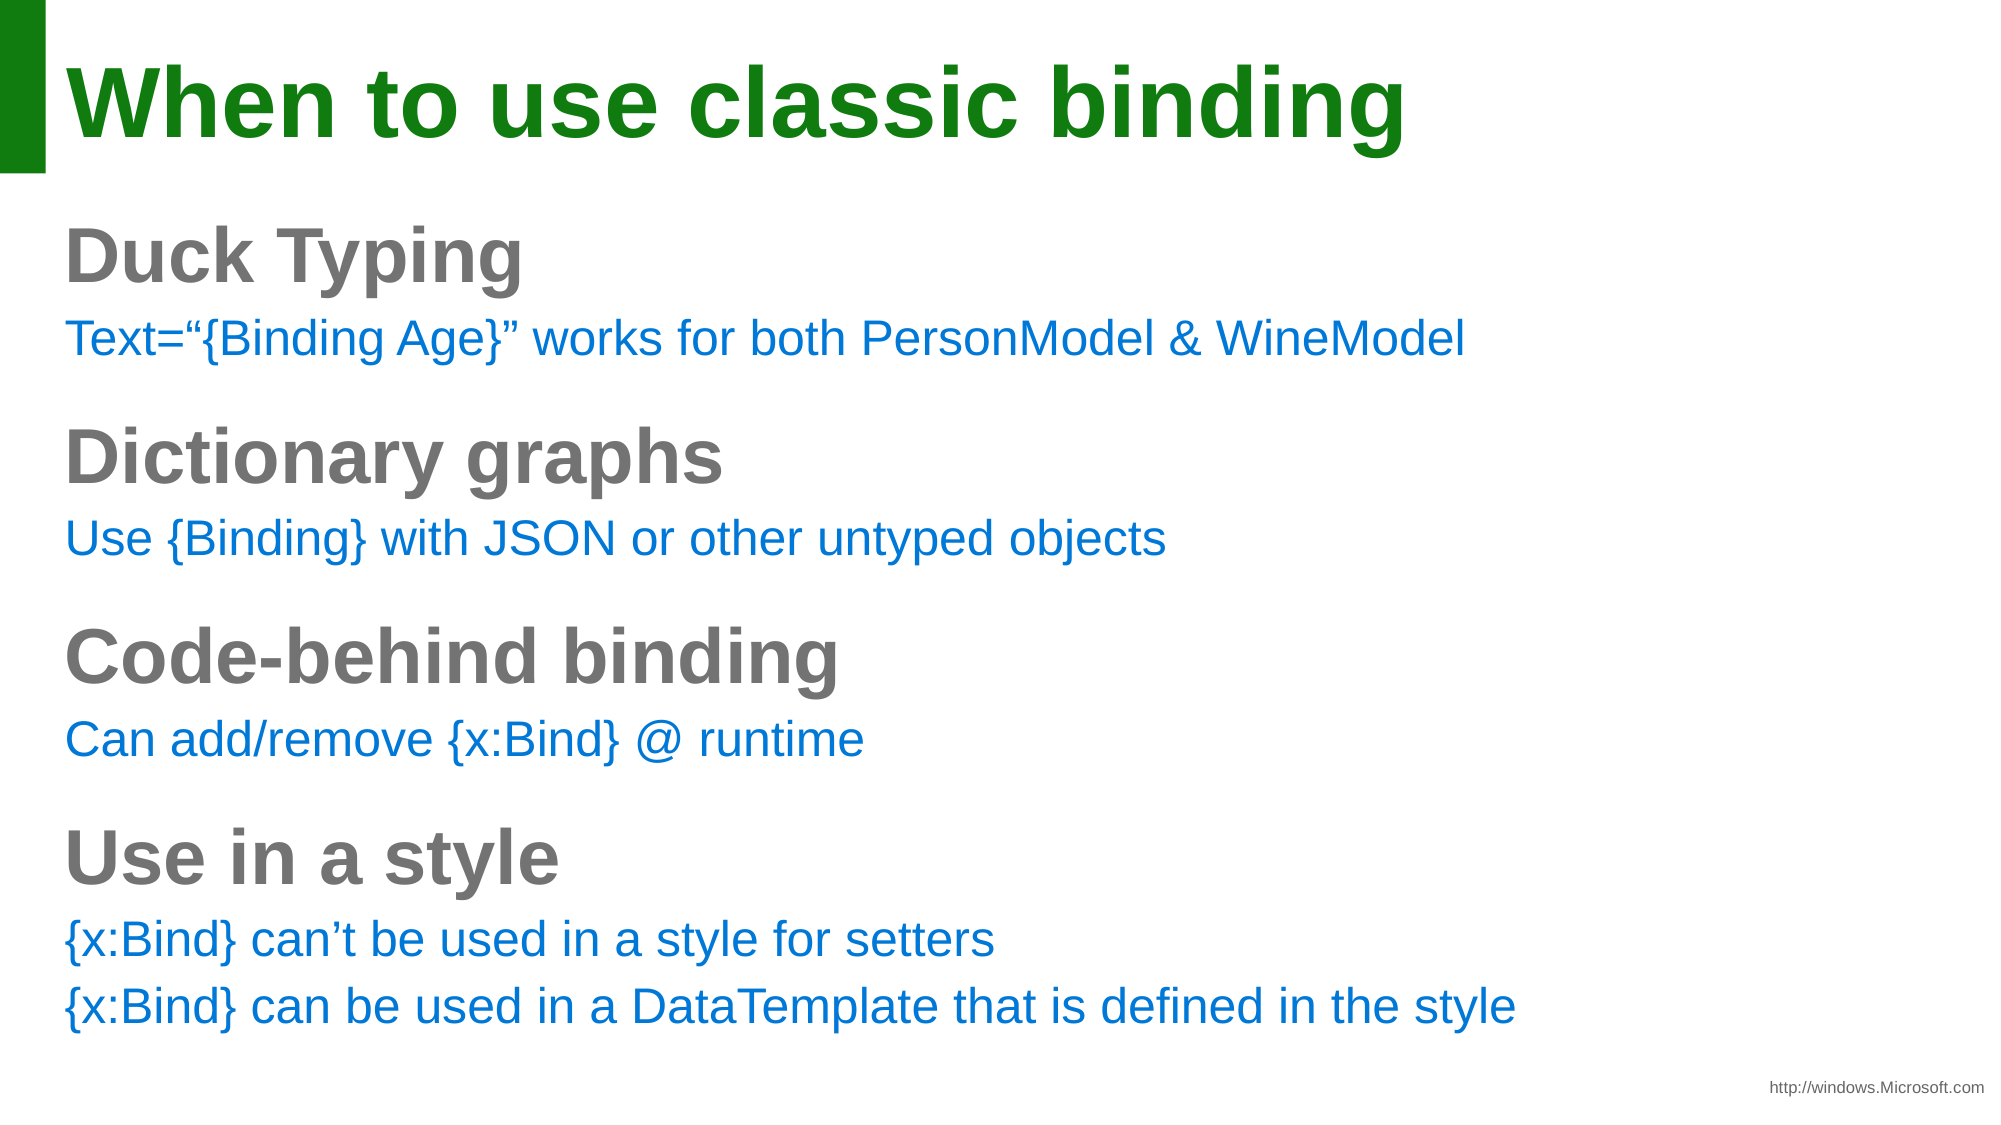

# When to use classic binding
Duck Typing
Text=“{Binding Age}” works for both PersonModel & WineModel
Dictionary graphs
Use {Binding} with JSON or other untyped objects
Code-behind binding
Can add/remove {x:Bind} @ runtime
Use in a style
{x:Bind} can’t be used in a style for setters
{x:Bind} can be used in a DataTemplate that is defined in the style